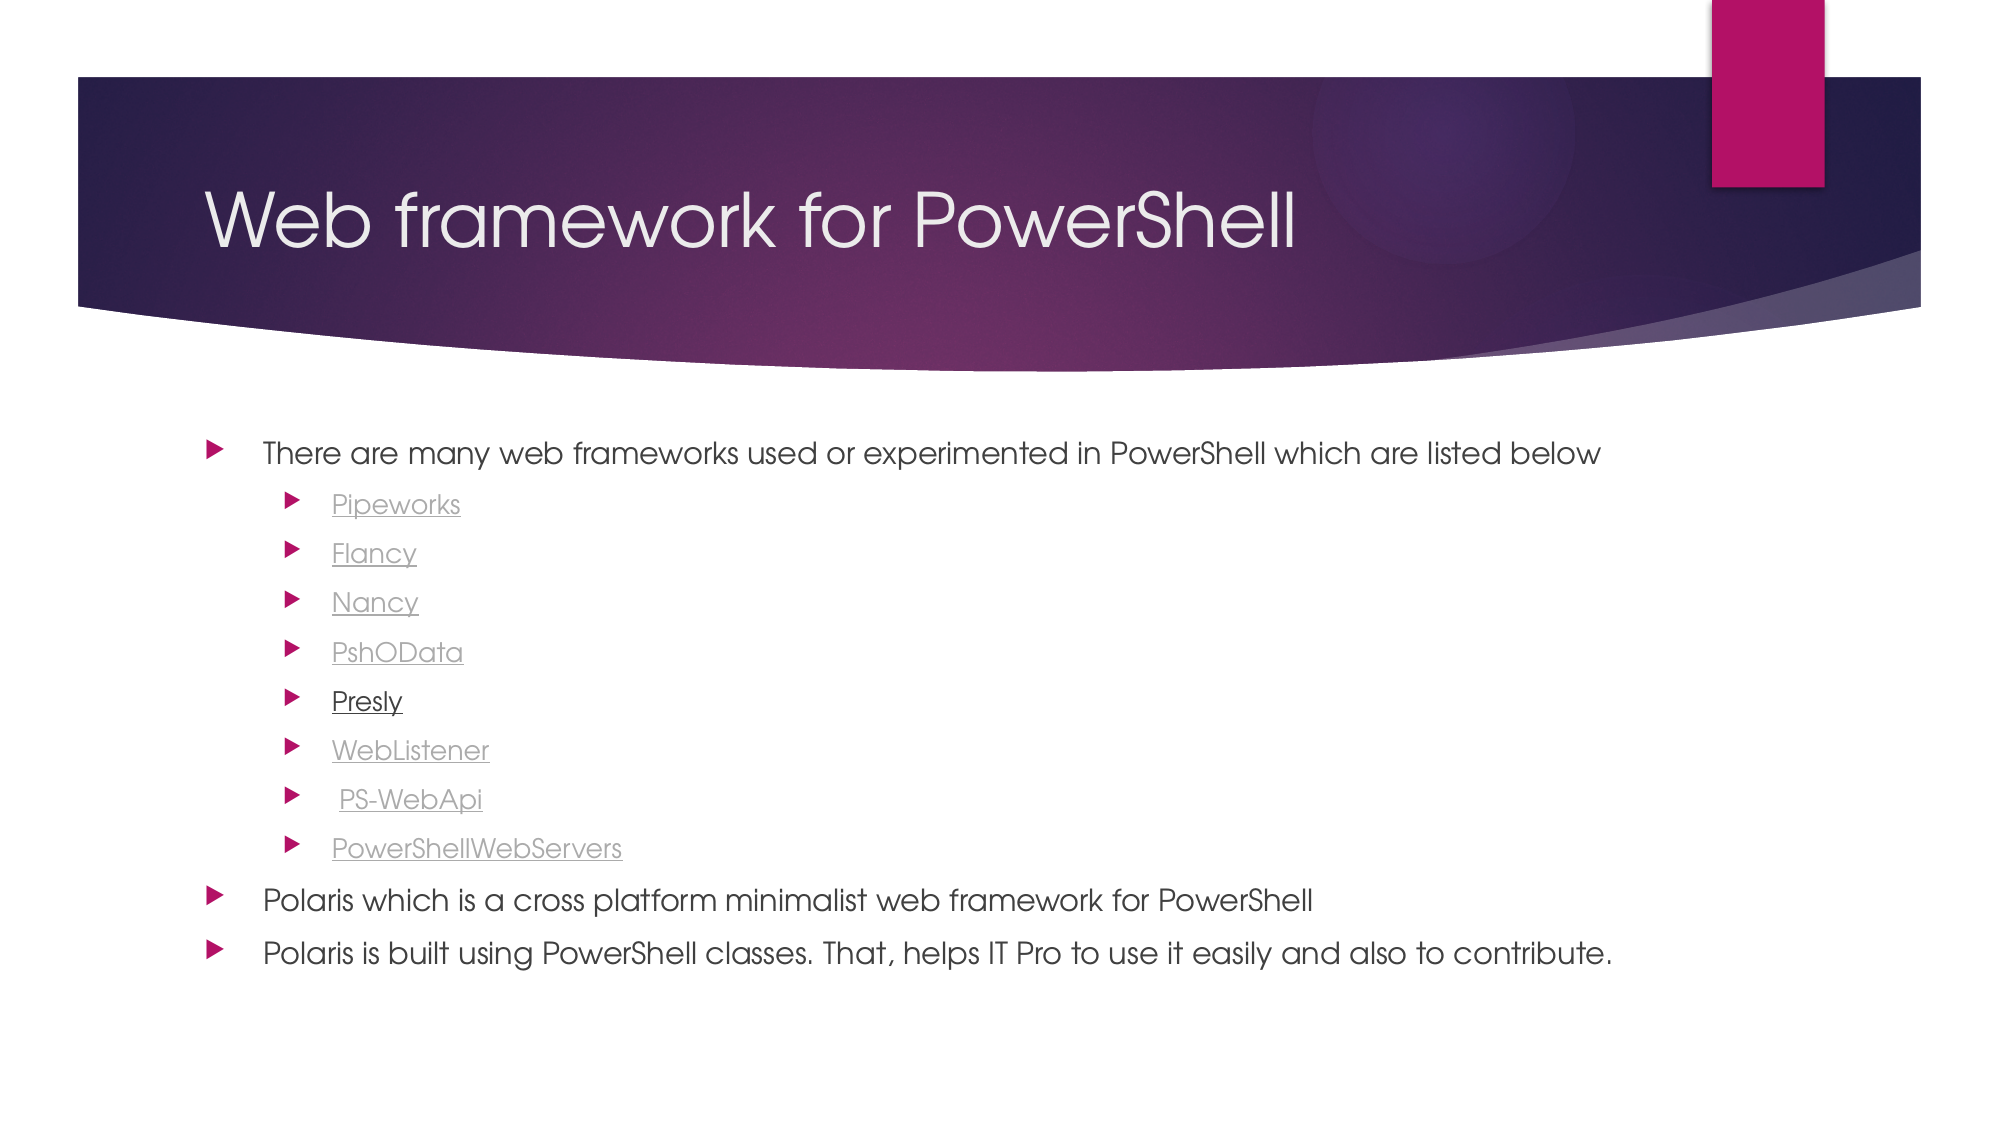

# Web framework for PowerShell
There are many web frameworks used or experimented in PowerShell which are listed below
Pipeworks
Flancy
Nancy
PshOData
Presly
WebListener
 PS-WebApi
PowerShellWebServers
Polaris which is a cross platform minimalist web framework for PowerShell
Polaris is built using PowerShell classes. That, helps IT Pro to use it easily and also to contribute.